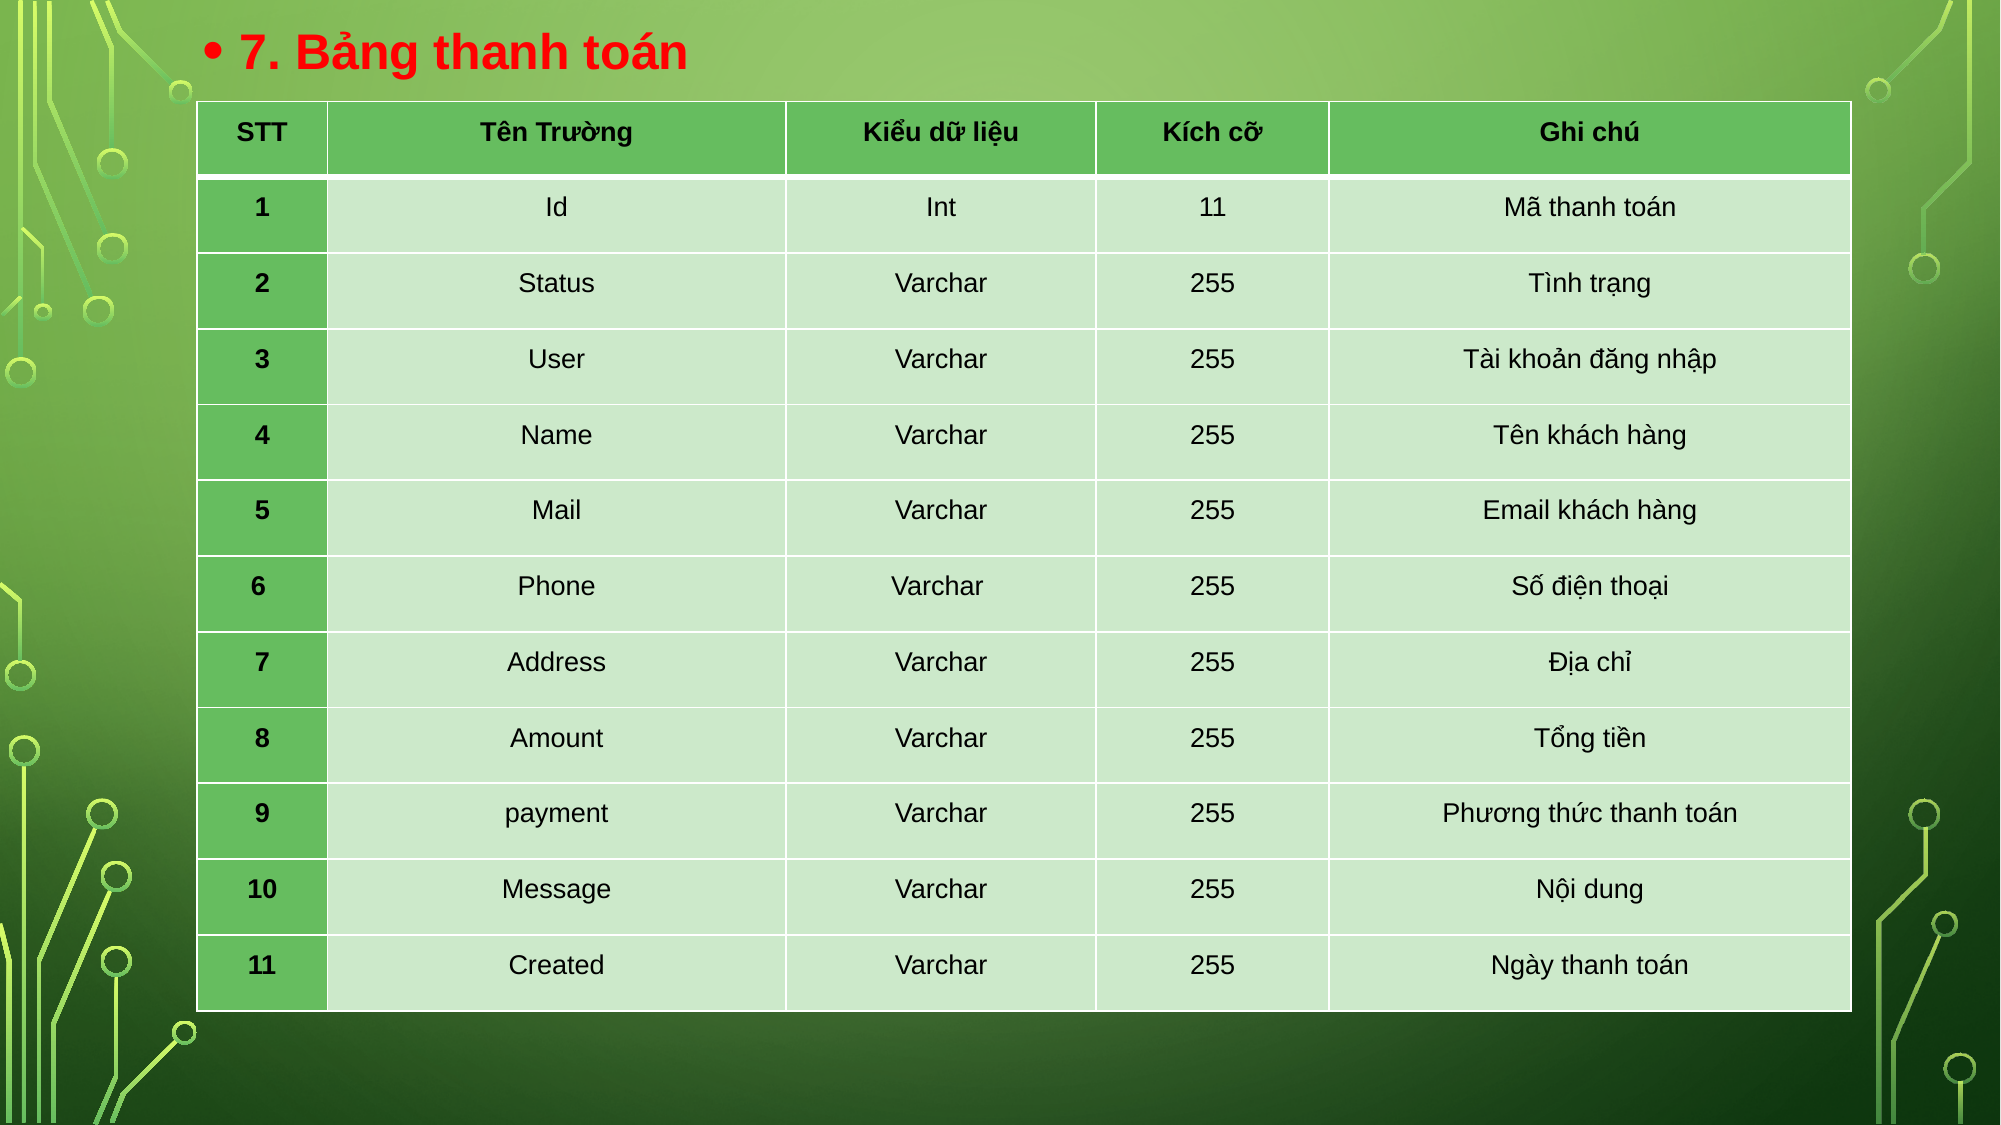

7. Bảng thanh toán

| STT | Tên Trường | Kiểu dữ liệu | Kích cỡ | Ghi chú |
| --- | --- | --- | --- | --- |
| 1 | Id | Int | 11 | Mã thanh toán |
| 2 | Status | Varchar | 255 | Tình trạng |
| 3 | User | Varchar | 255 | Tài khoản đăng nhập |
| 4 | Name | Varchar | 255 | Tên khách hàng |
| 5 | Mail | Varchar | 255 | Email khách hàng |
| 6 | Phone | Varchar | 255 | Số điện thoại |
| 7 | Address | Varchar | 255 | Địa chỉ |
| 8 | Amount | Varchar | 255 | Tổng tiền |
| 9 | payment | Varchar | 255 | Phương thức thanh toán |
| 10 | Message | Varchar | 255 | Nội dung |
| 11 | Created | Varchar | 255 | Ngày thanh toán |
#